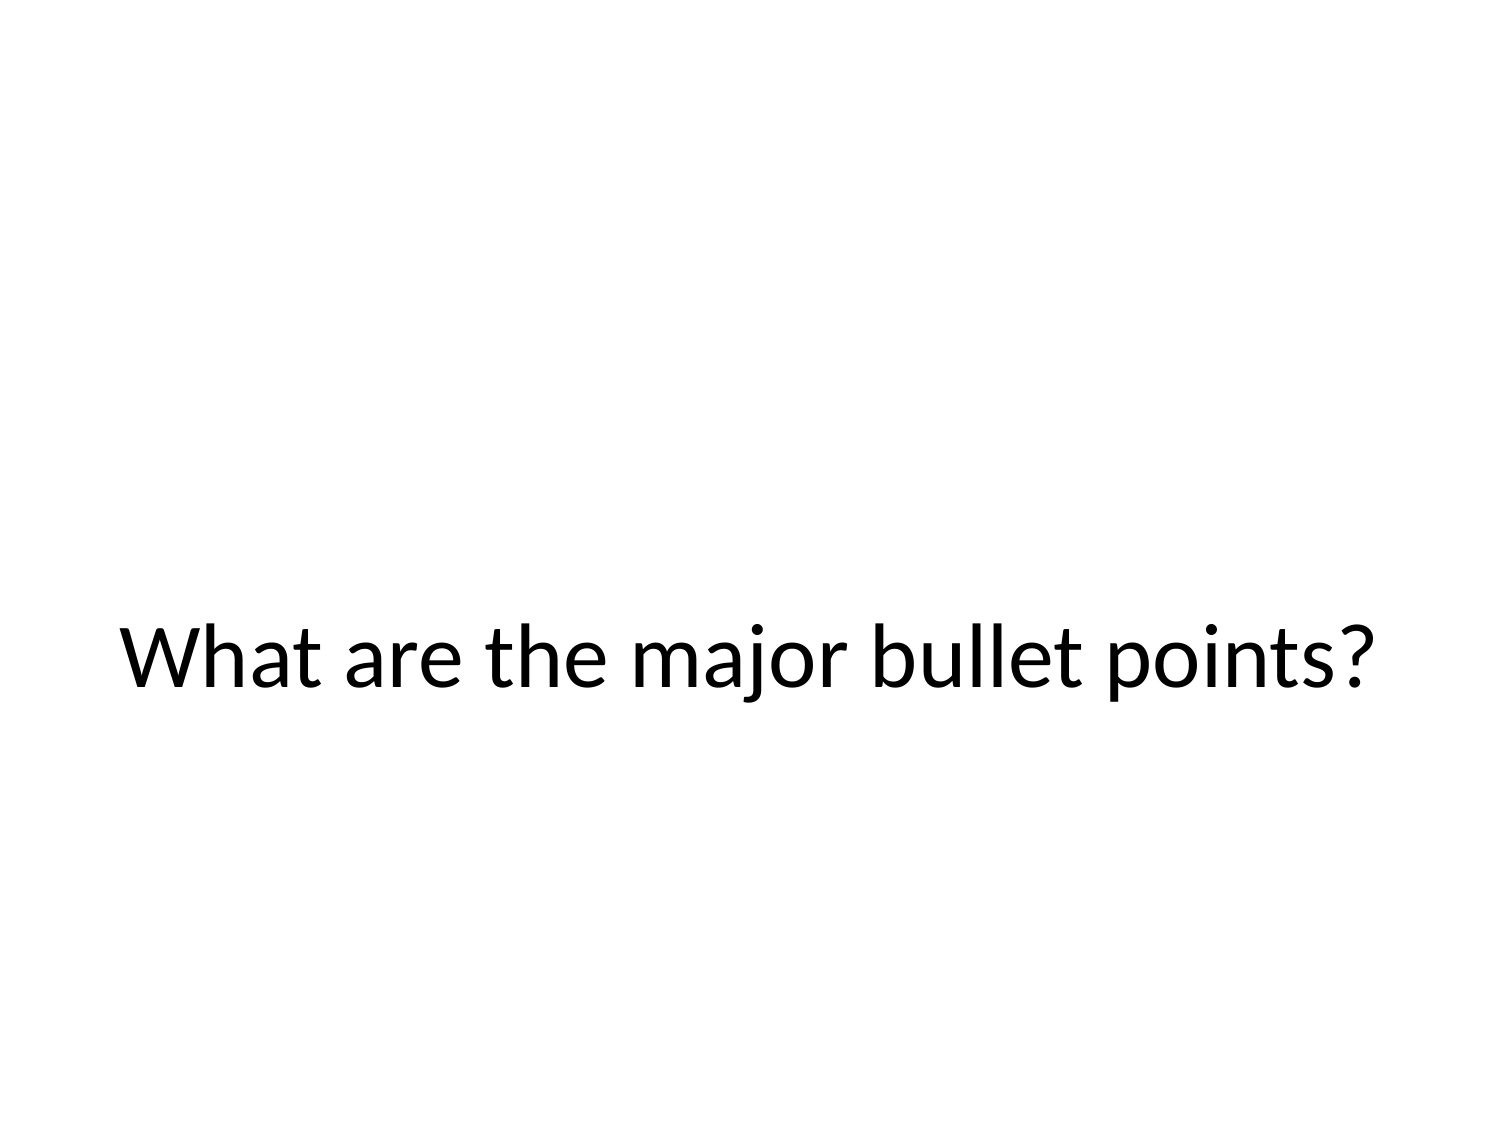

# What are the major bullet points?